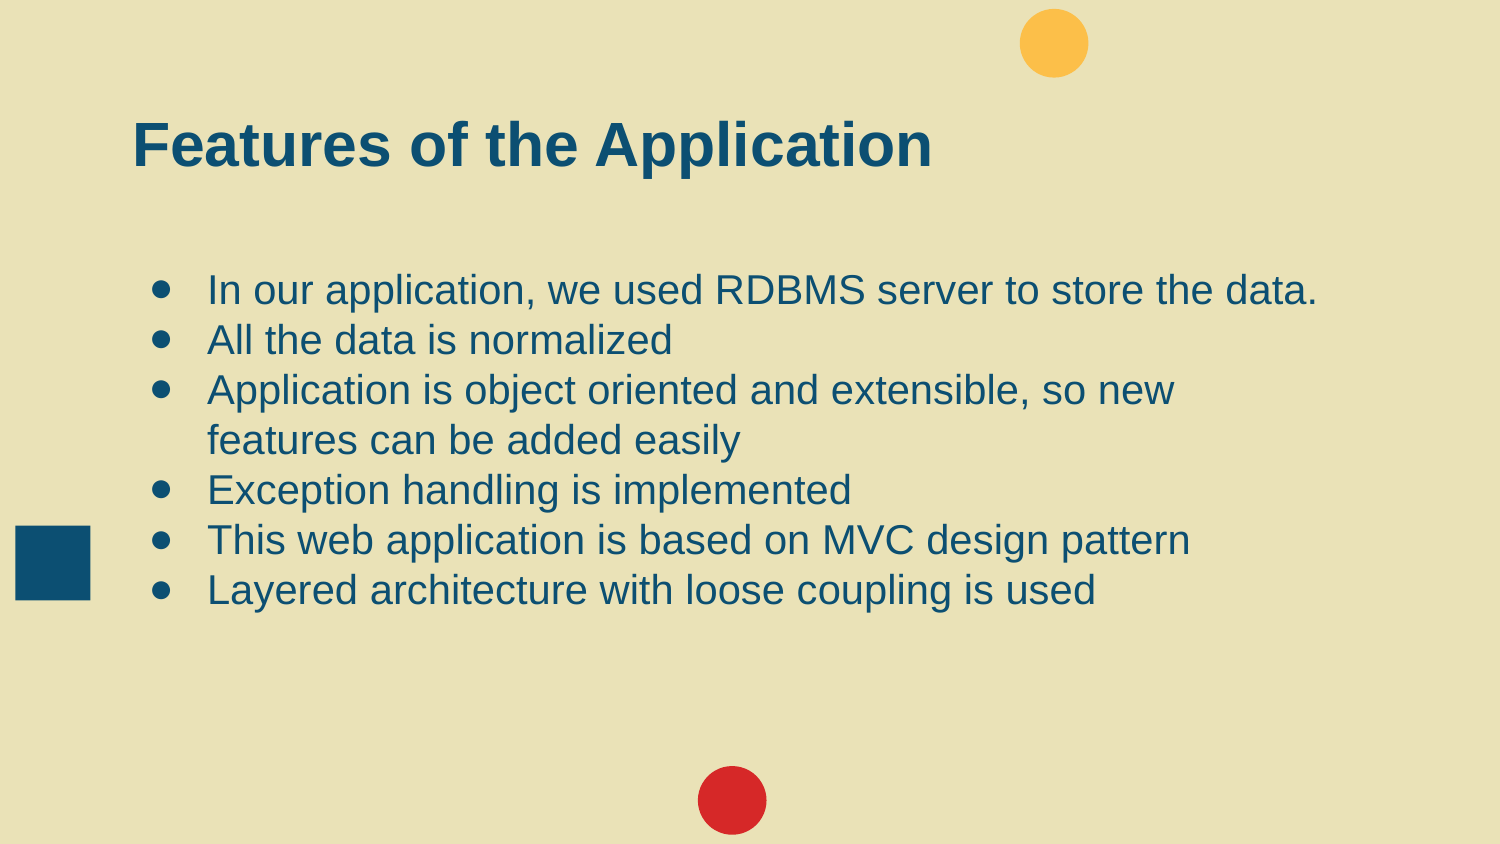

# Features of the Application
In our application, we used RDBMS server to store the data.
All the data is normalized
Application is object oriented and extensible, so new features can be added easily
Exception handling is implemented
This web application is based on MVC design pattern
Layered architecture with loose coupling is used